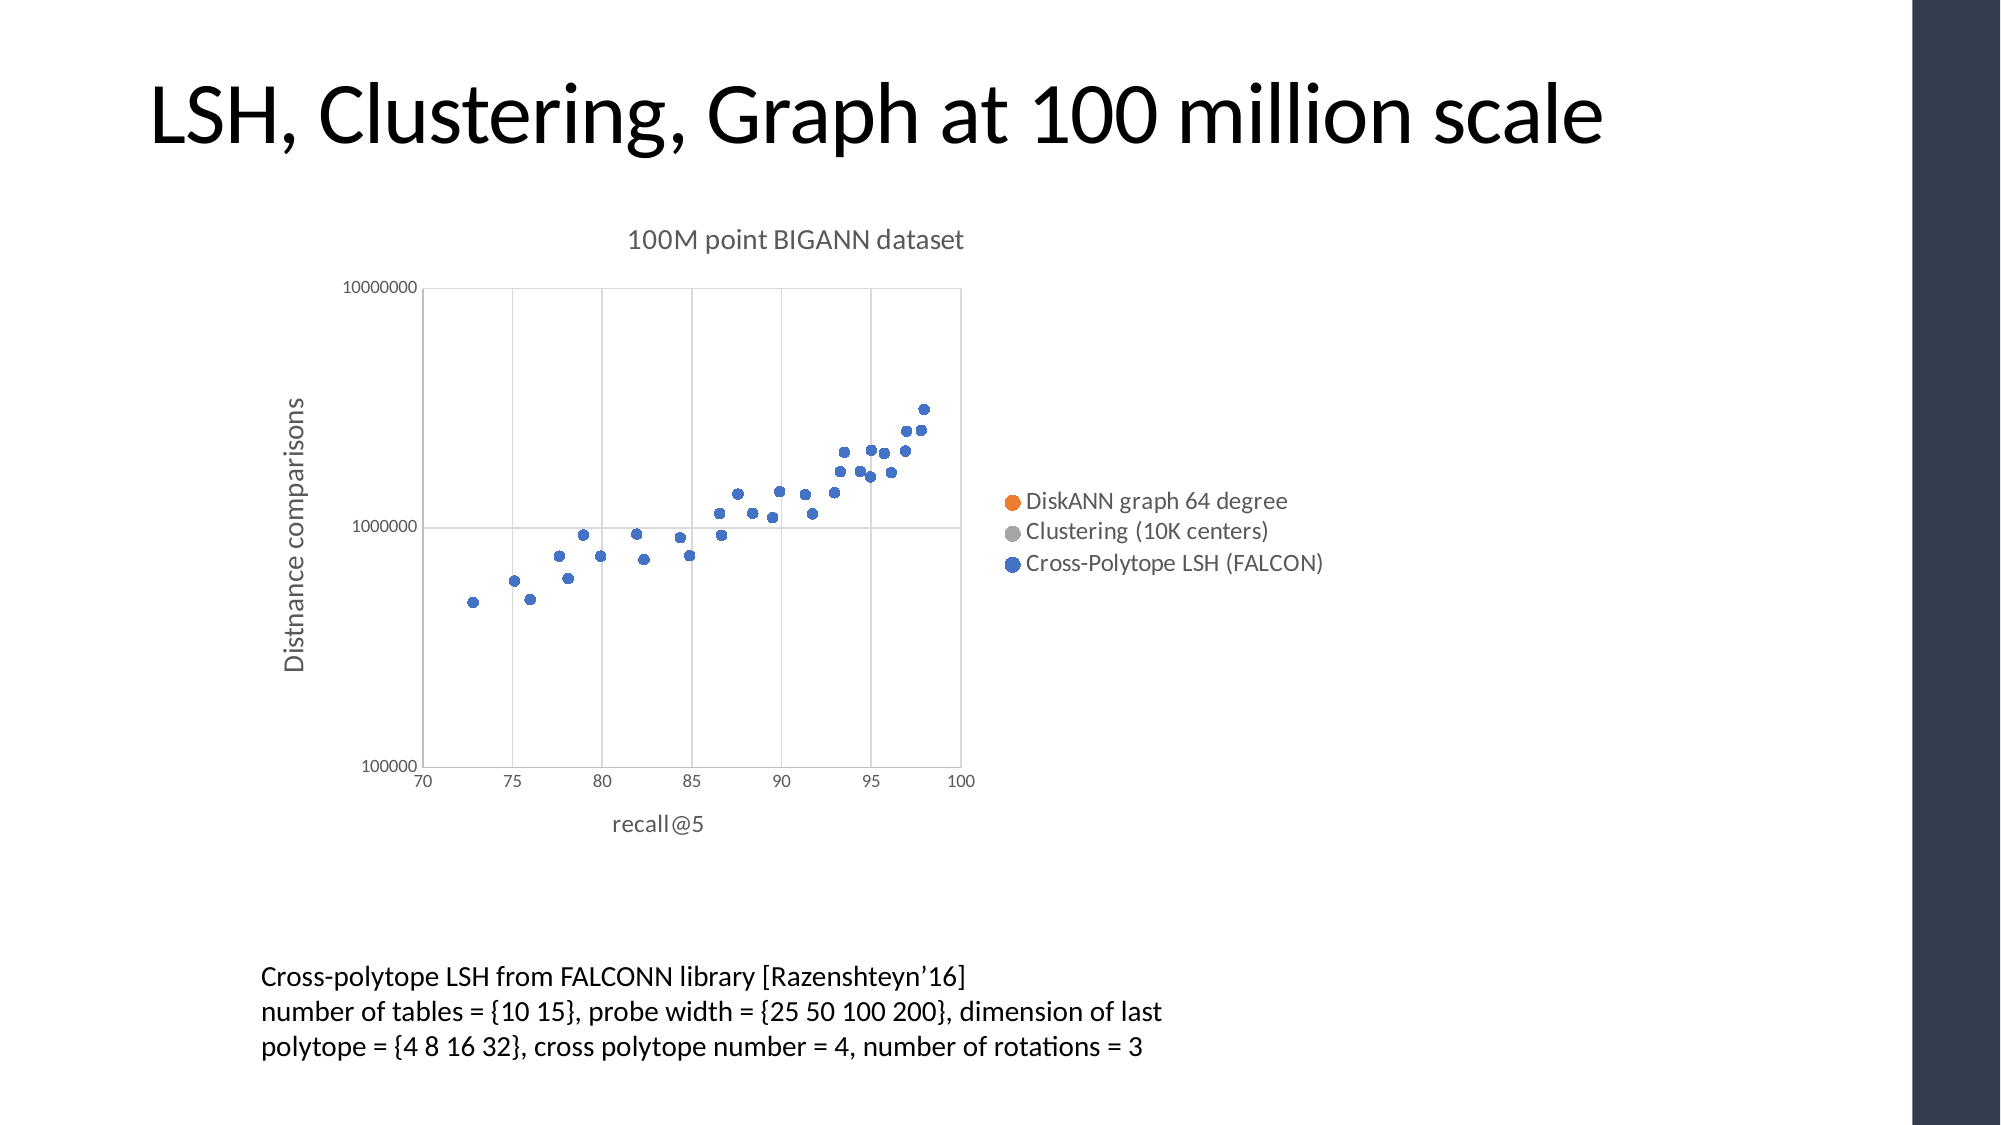

# LSH, Clustering, Graph at 100 million scale

### Chart: 100M point BIGANN dataset

| Category |  |  |  |
|---|---|---|---|
Cross-polytope LSH from FALCONN library [Razenshteyn’16]
number of tables = {10 15}, probe width = {25 50 100 200}, dimension of last polytope = {4 8 16 32}, cross polytope number = 4, number of rotations = 3